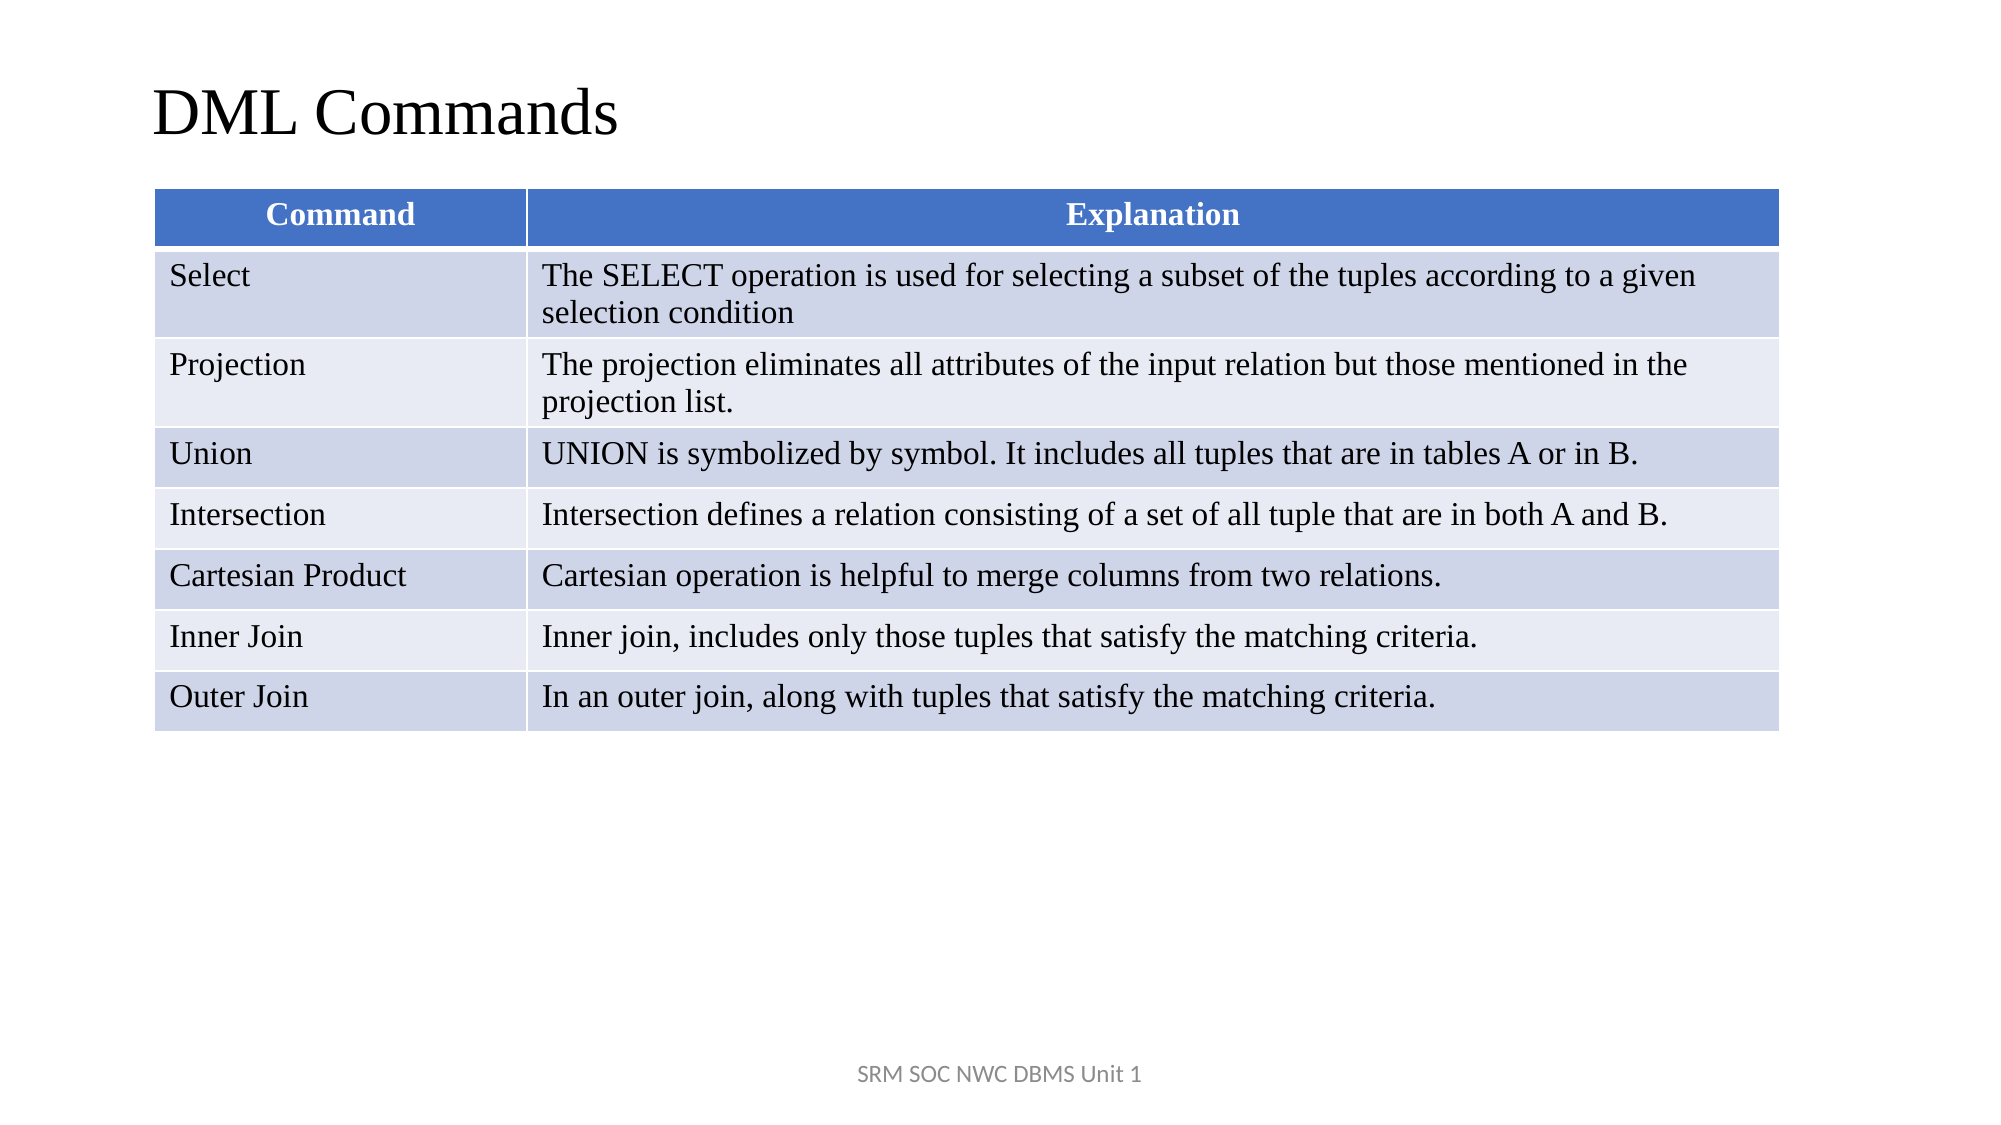

# DML Commands
| Command | Explanation |
| --- | --- |
| Select | The SELECT operation is used for selecting a subset of the tuples according to a given selection condition |
| Projection | The projection eliminates all attributes of the input relation but those mentioned in the projection list. |
| Union | UNION is symbolized by symbol. It includes all tuples that are in tables A or in B. |
| Intersection | Intersection defines a relation consisting of a set of all tuple that are in both A and B. |
| Cartesian Product | Cartesian operation is helpful to merge columns from two relations. |
| Inner Join | Inner join, includes only those tuples that satisfy the matching criteria. |
| Outer Join | In an outer join, along with tuples that satisfy the matching criteria. |
SRM SOC NWC DBMS Unit 1